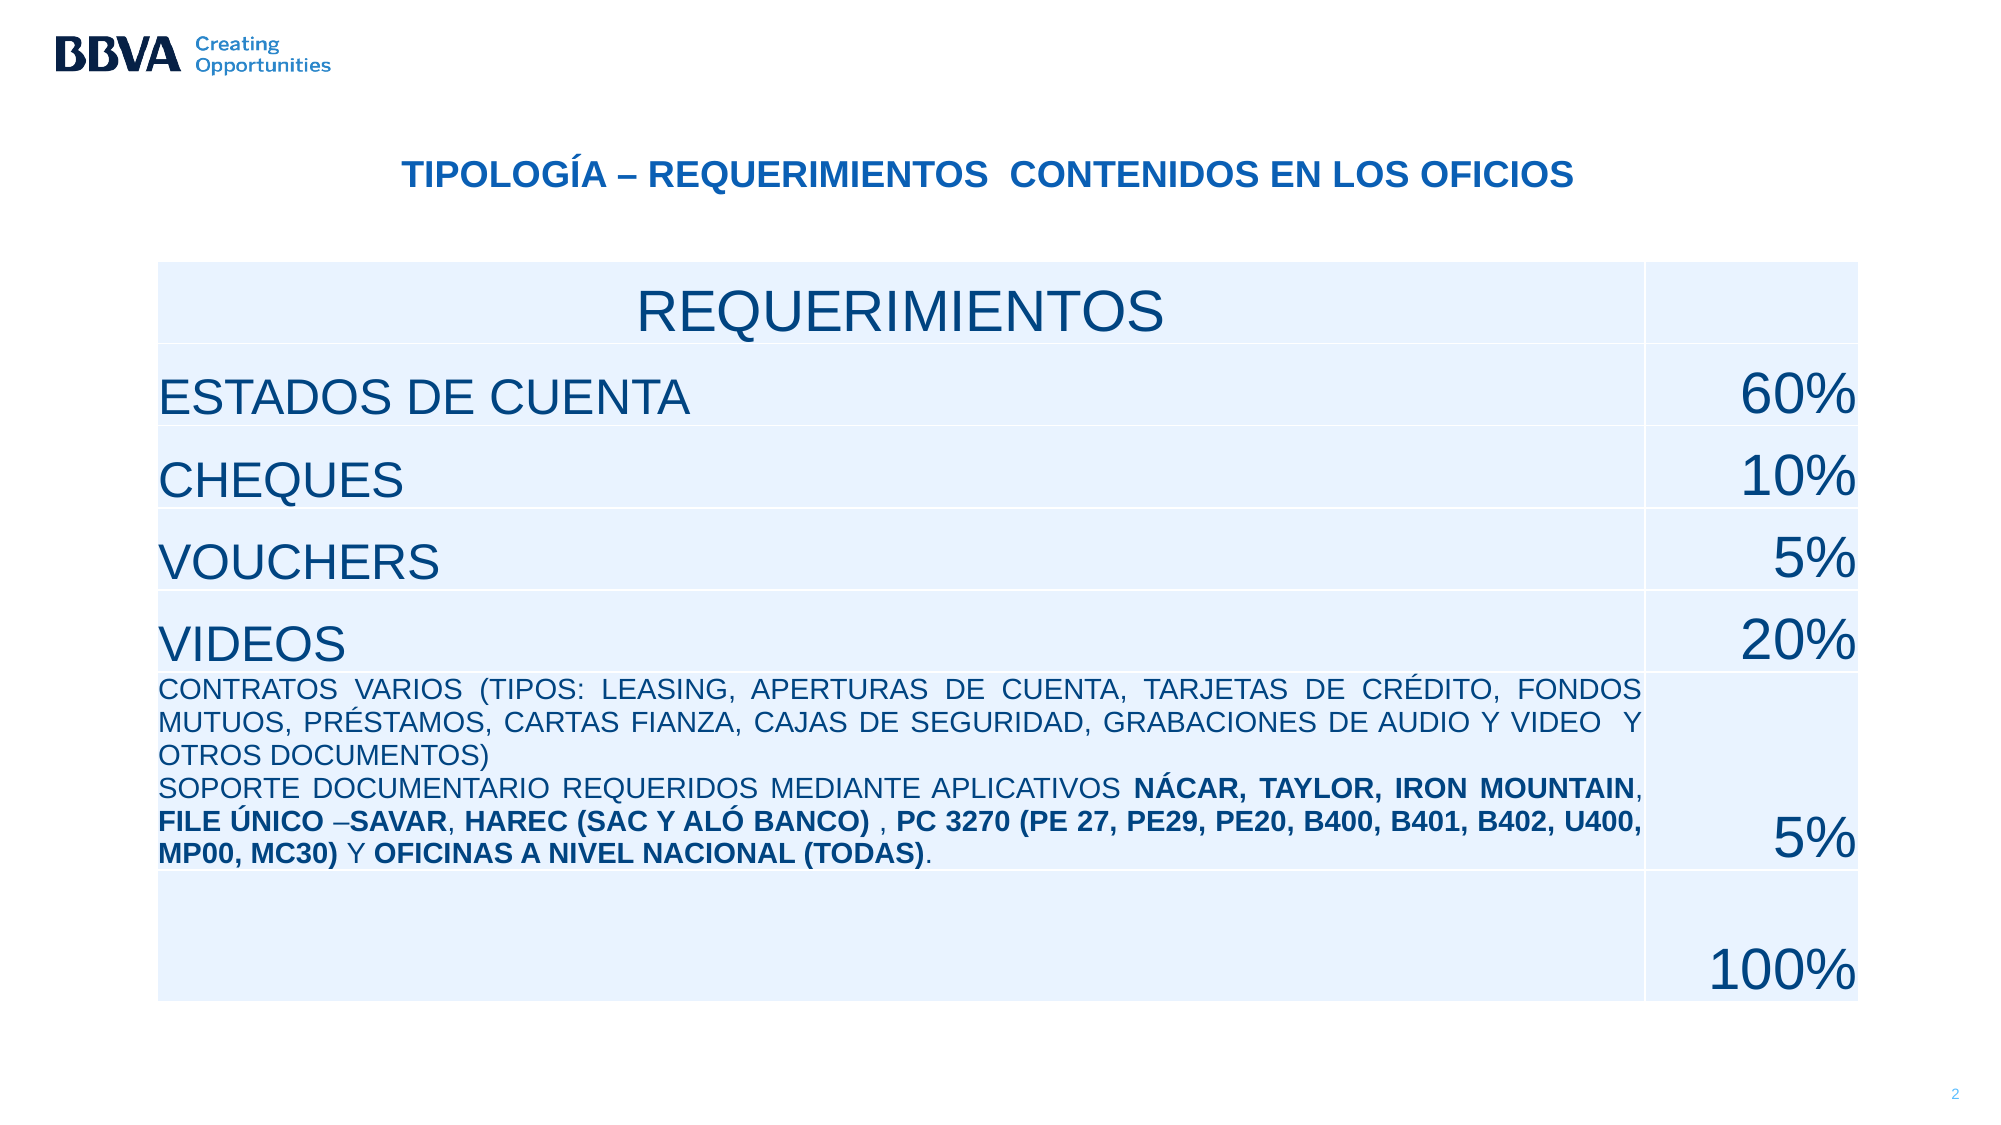

# TIPOLOGÍA – REQUERIMIENTOS  CONTENIDOS EN LOS OFICIOS
| REQUERIMIENTOS |  |
| --- | --- |
| ESTADOS DE CUENTA | 60% |
| CHEQUES | 10% |
| VOUCHERS | 5% |
| VIDEOS | 20% |
| CONTRATOS VARIOS (TIPOS: LEASING, APERTURAS DE CUENTA, TARJETAS DE CRÉDITO, FONDOS MUTUOS, PRÉSTAMOS, CARTAS FIANZA, CAJAS DE SEGURIDAD, GRABACIONES DE AUDIO Y VIDEO Y OTROS DOCUMENTOS) SOPORTE DOCUMENTARIO REQUERIDOS MEDIANTE APLICATIVOS NÁCAR, TAYLOR, IRON MOUNTAIN, FILE ÚNICO –SAVAR, HAREC (SAC Y ALÓ BANCO) , PC 3270 (PE 27, PE29, PE20, B400, B401, B402, U400, MP00, MC30) Y OFICINAS A NIVEL NACIONAL (TODAS). | 5% |
|  | 100% |